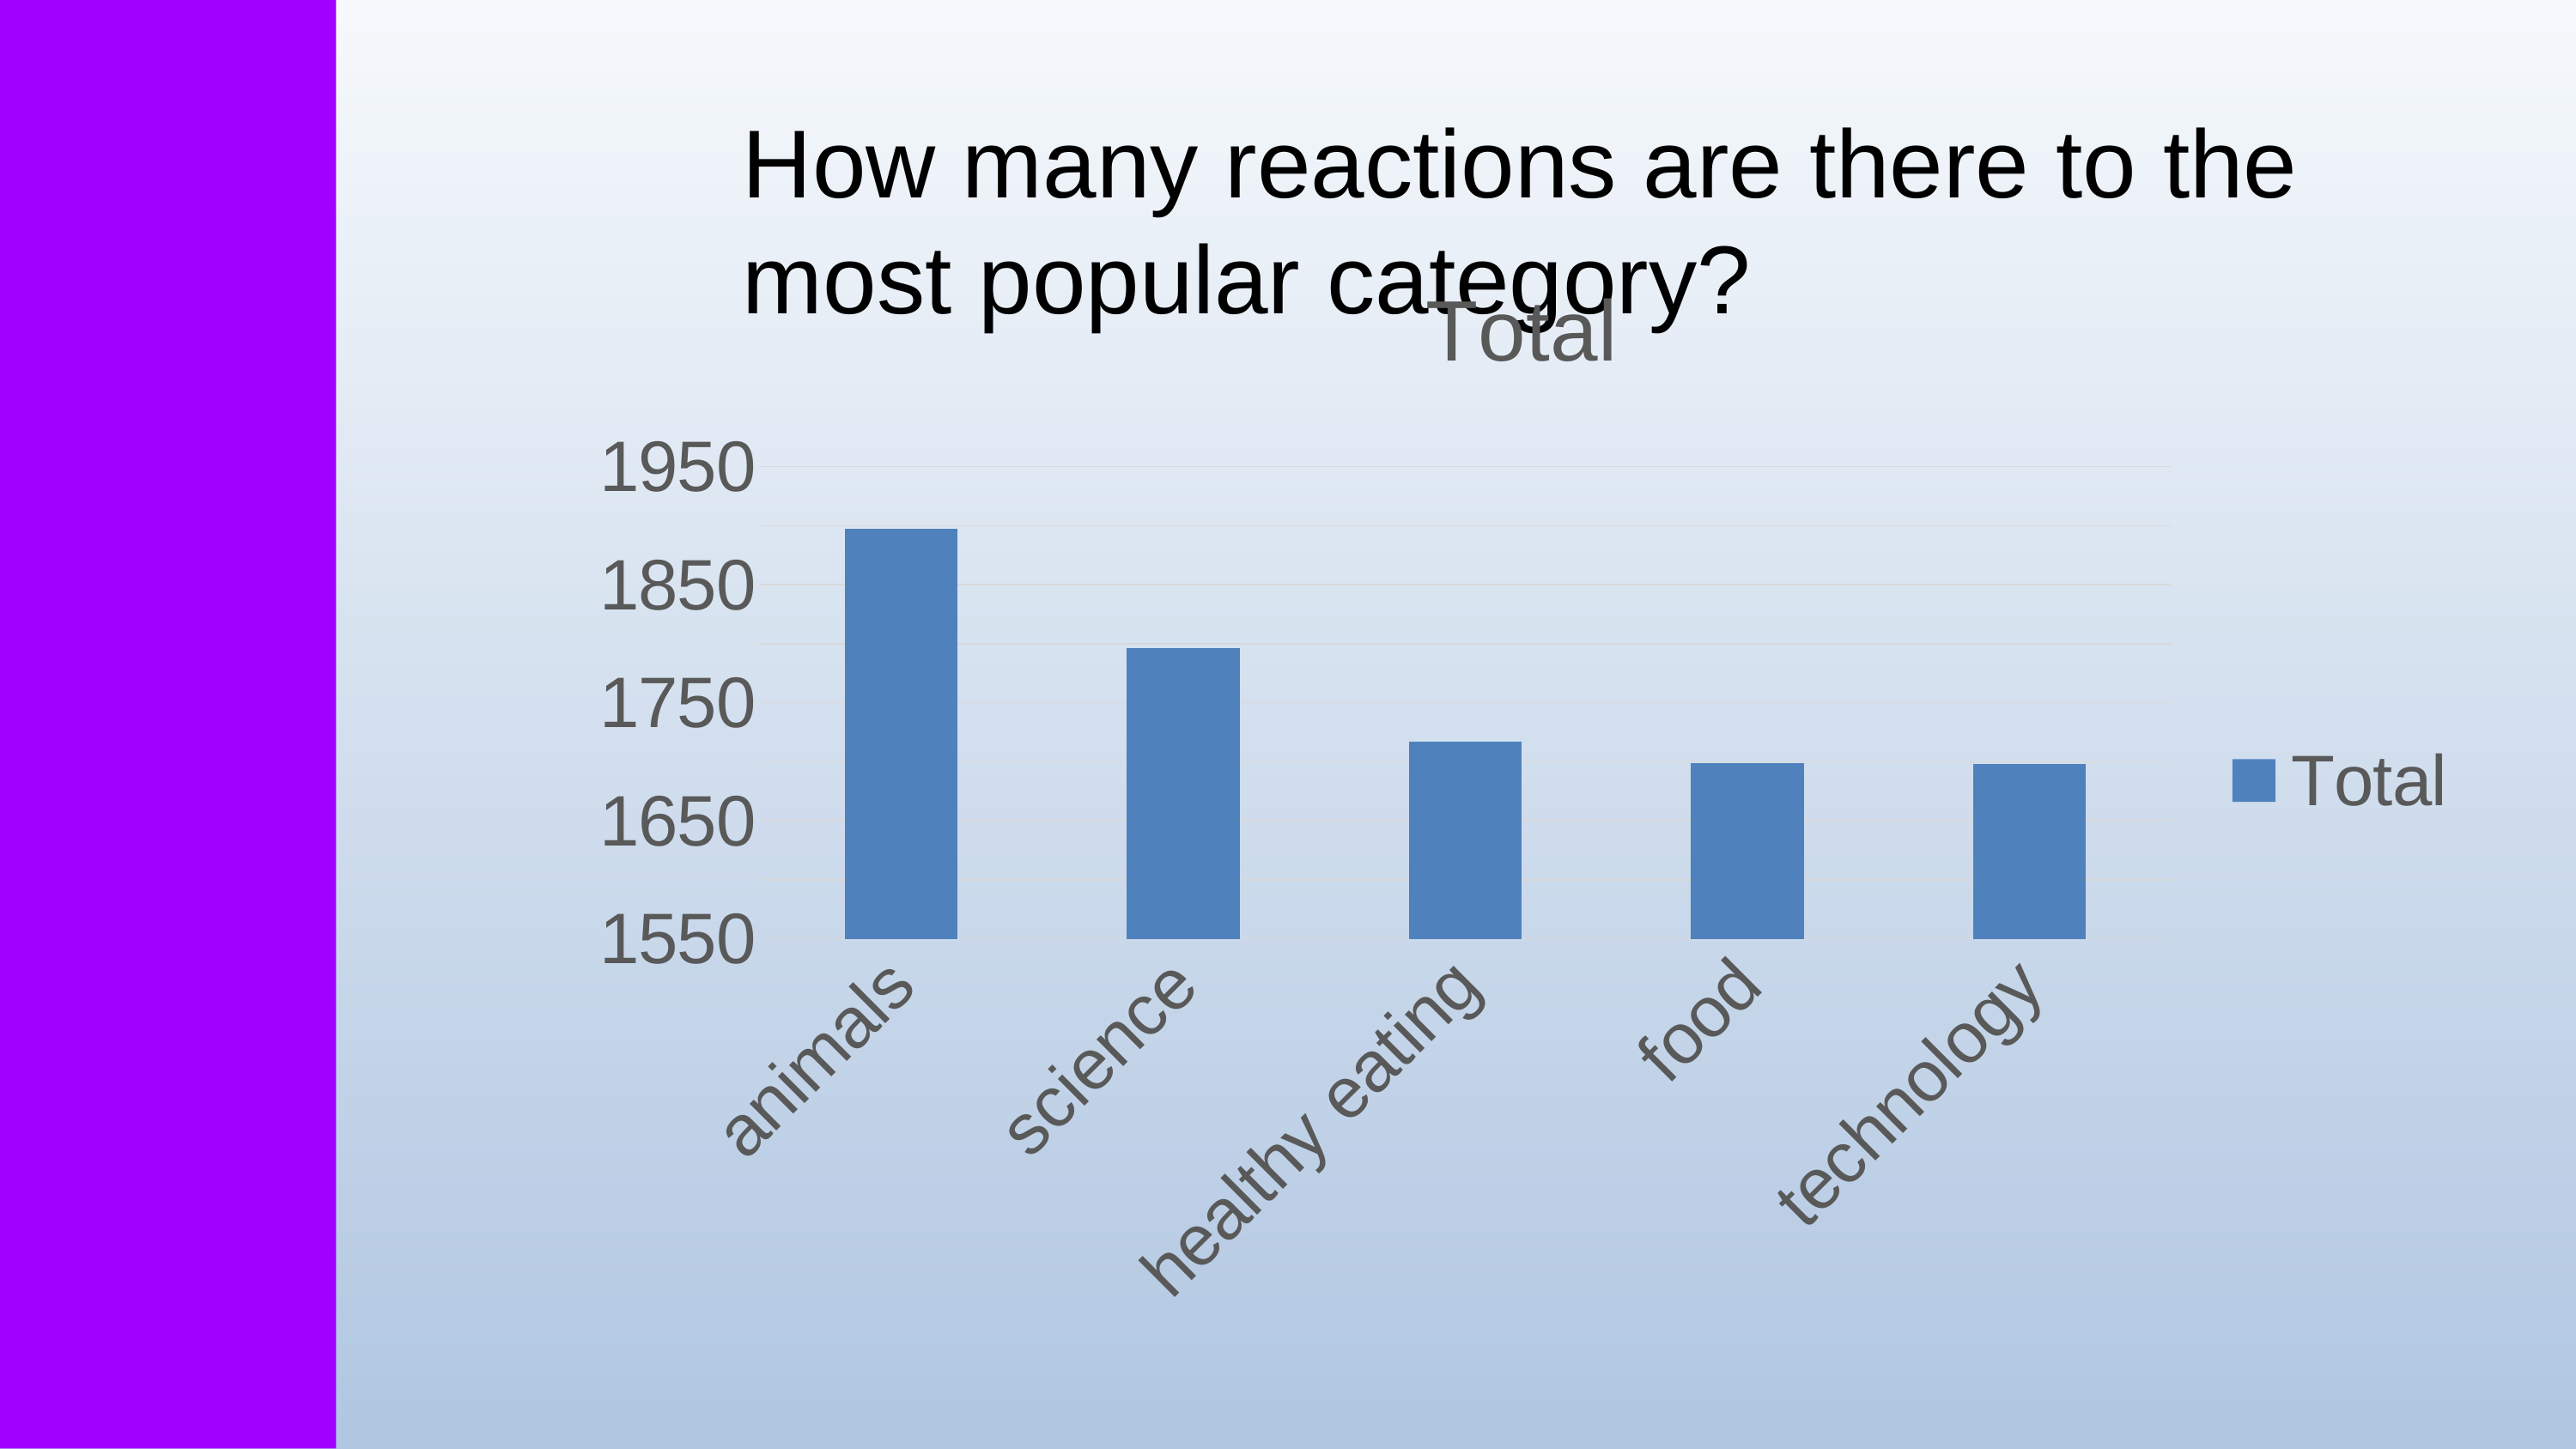

How many reactions are there to the most popular category?

### Chart:

| Category | Total |
|---|---|
| animals | 1897.0 |
| science | 1796.0 |
| healthy eating | 1717.0 |
| food | 1699.0 |
| technology | 1698.0 |